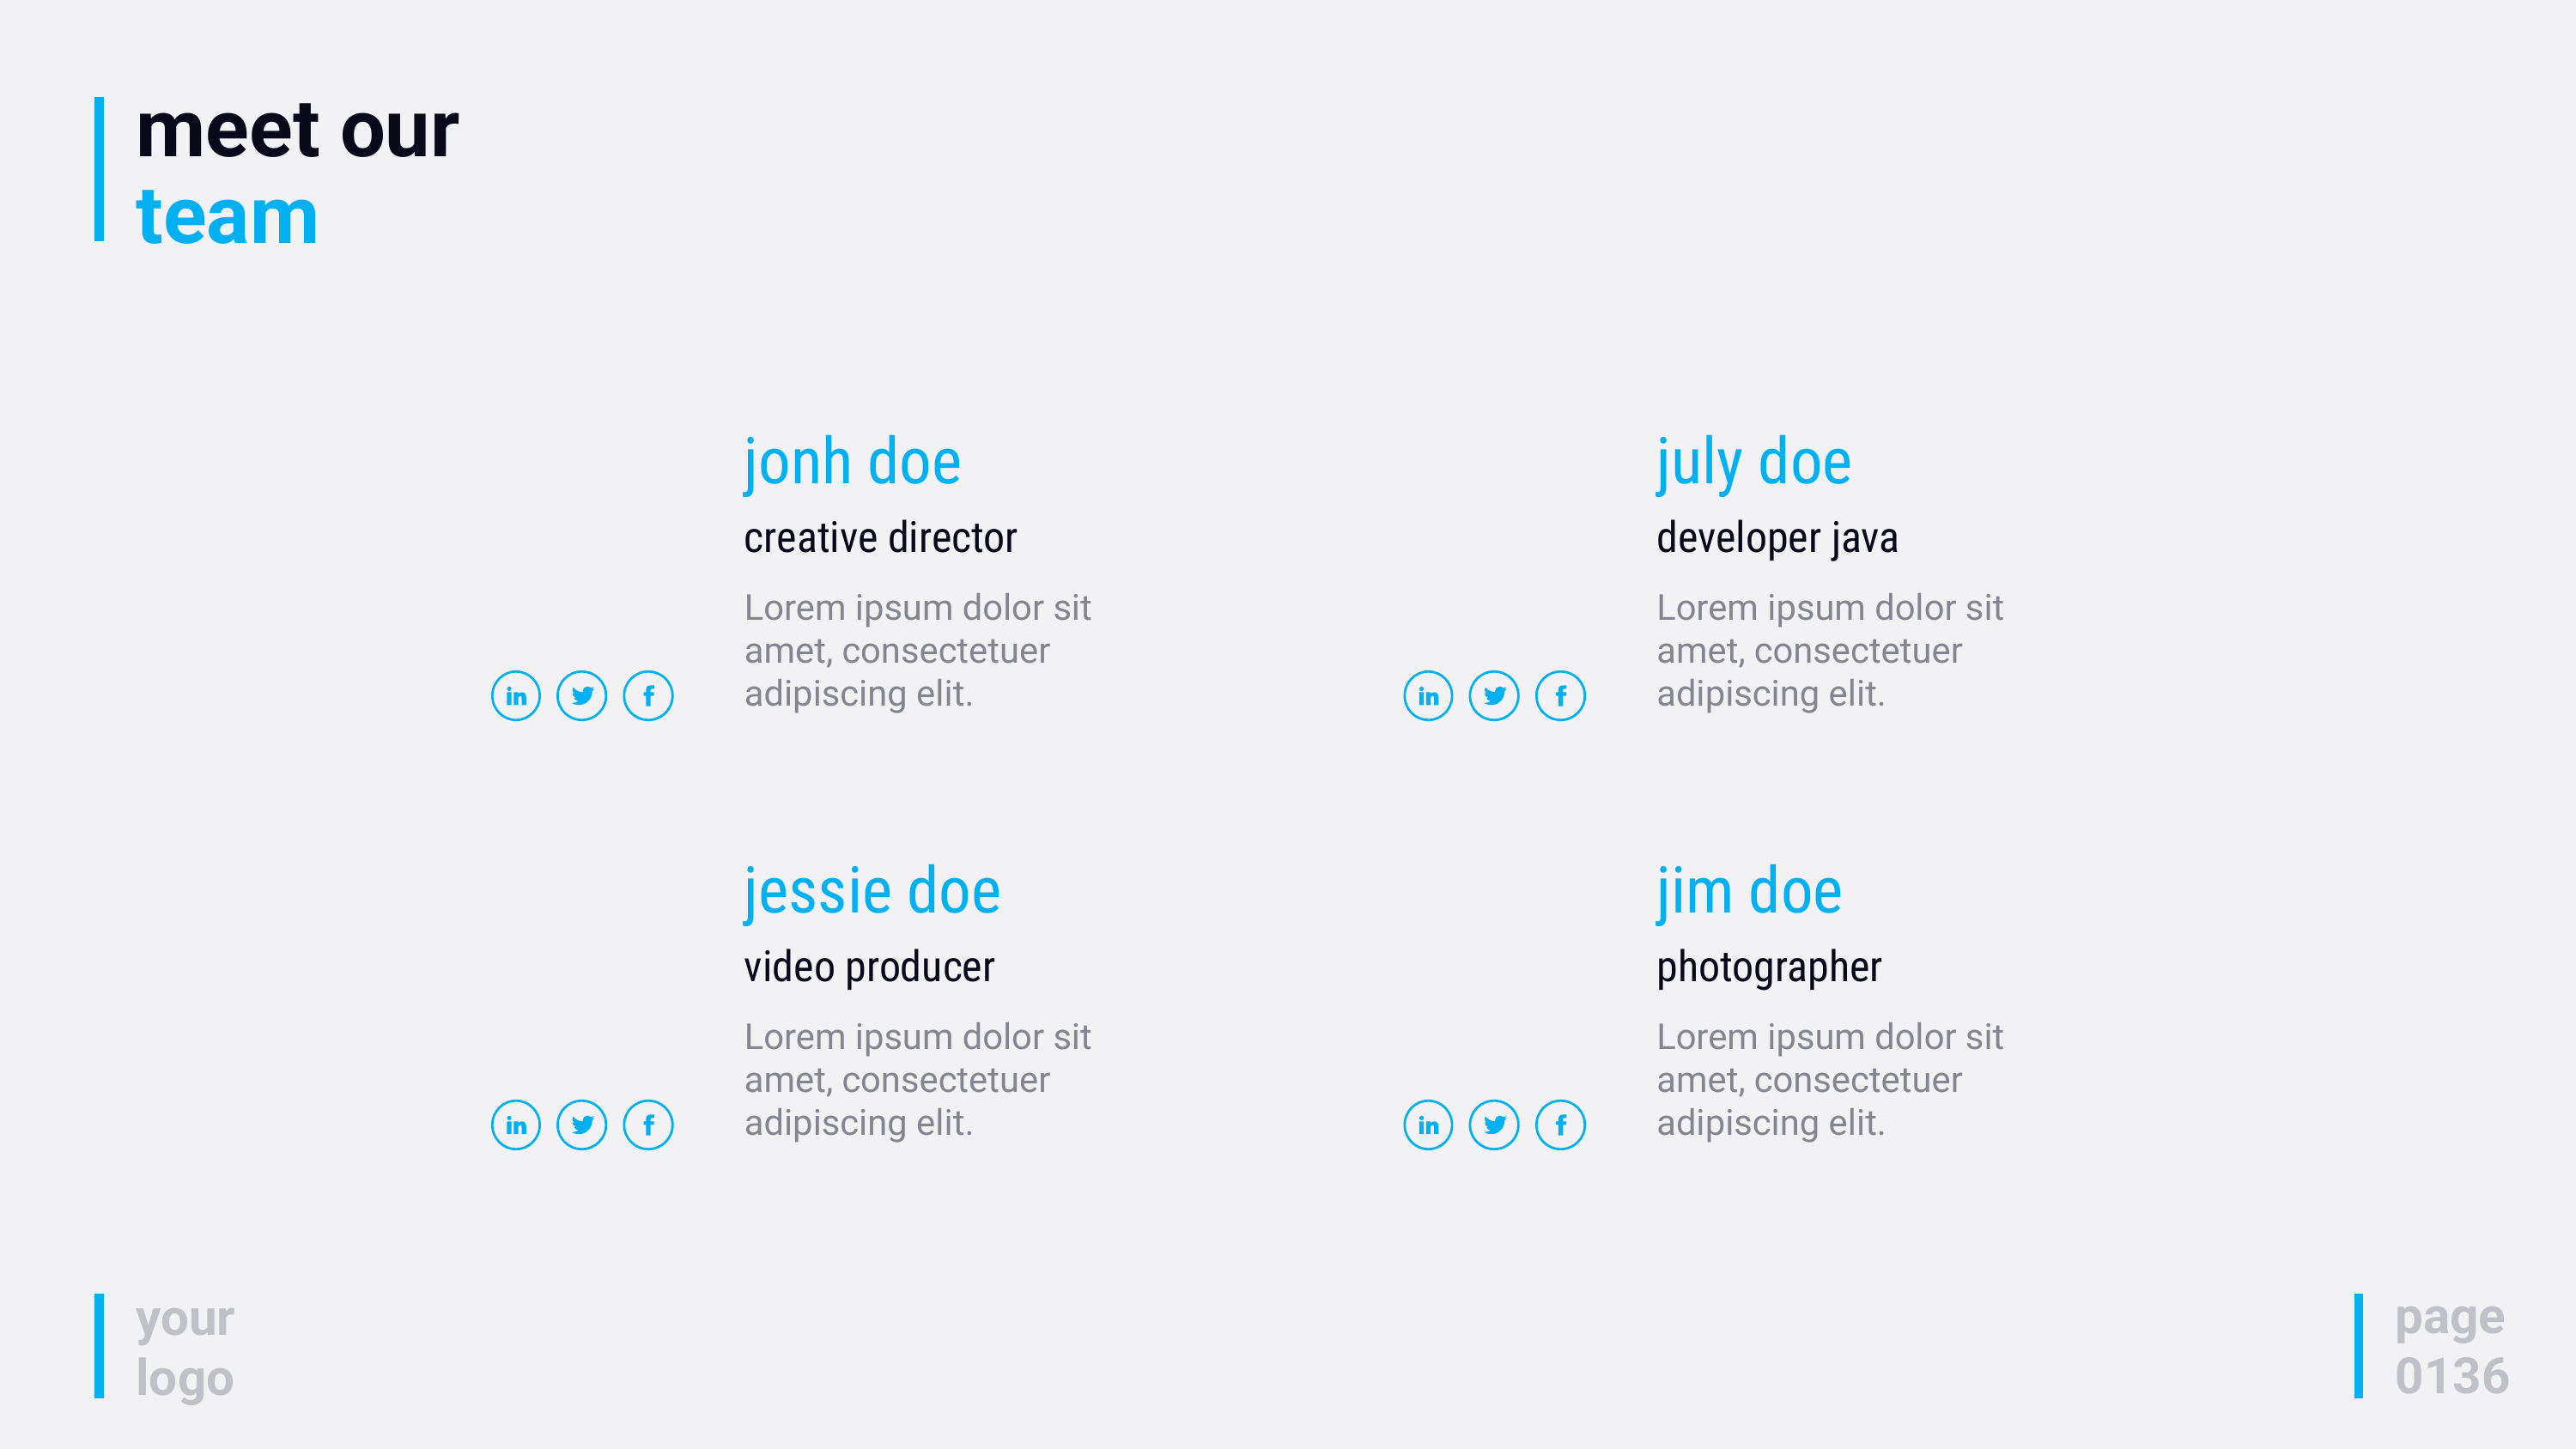

# meet our team
jonh doe
creative director
Lorem ipsum dolor sit amet, consectetuer adipiscing elit.

july doe
developer java
Lorem ipsum dolor sit amet, consectetuer adipiscing elit.

jessie doe
video producer
Lorem ipsum dolor sit amet, consectetuer adipiscing elit.

jim doe
photographer
Lorem ipsum dolor sit amet, consectetuer adipiscing elit.

page
0136